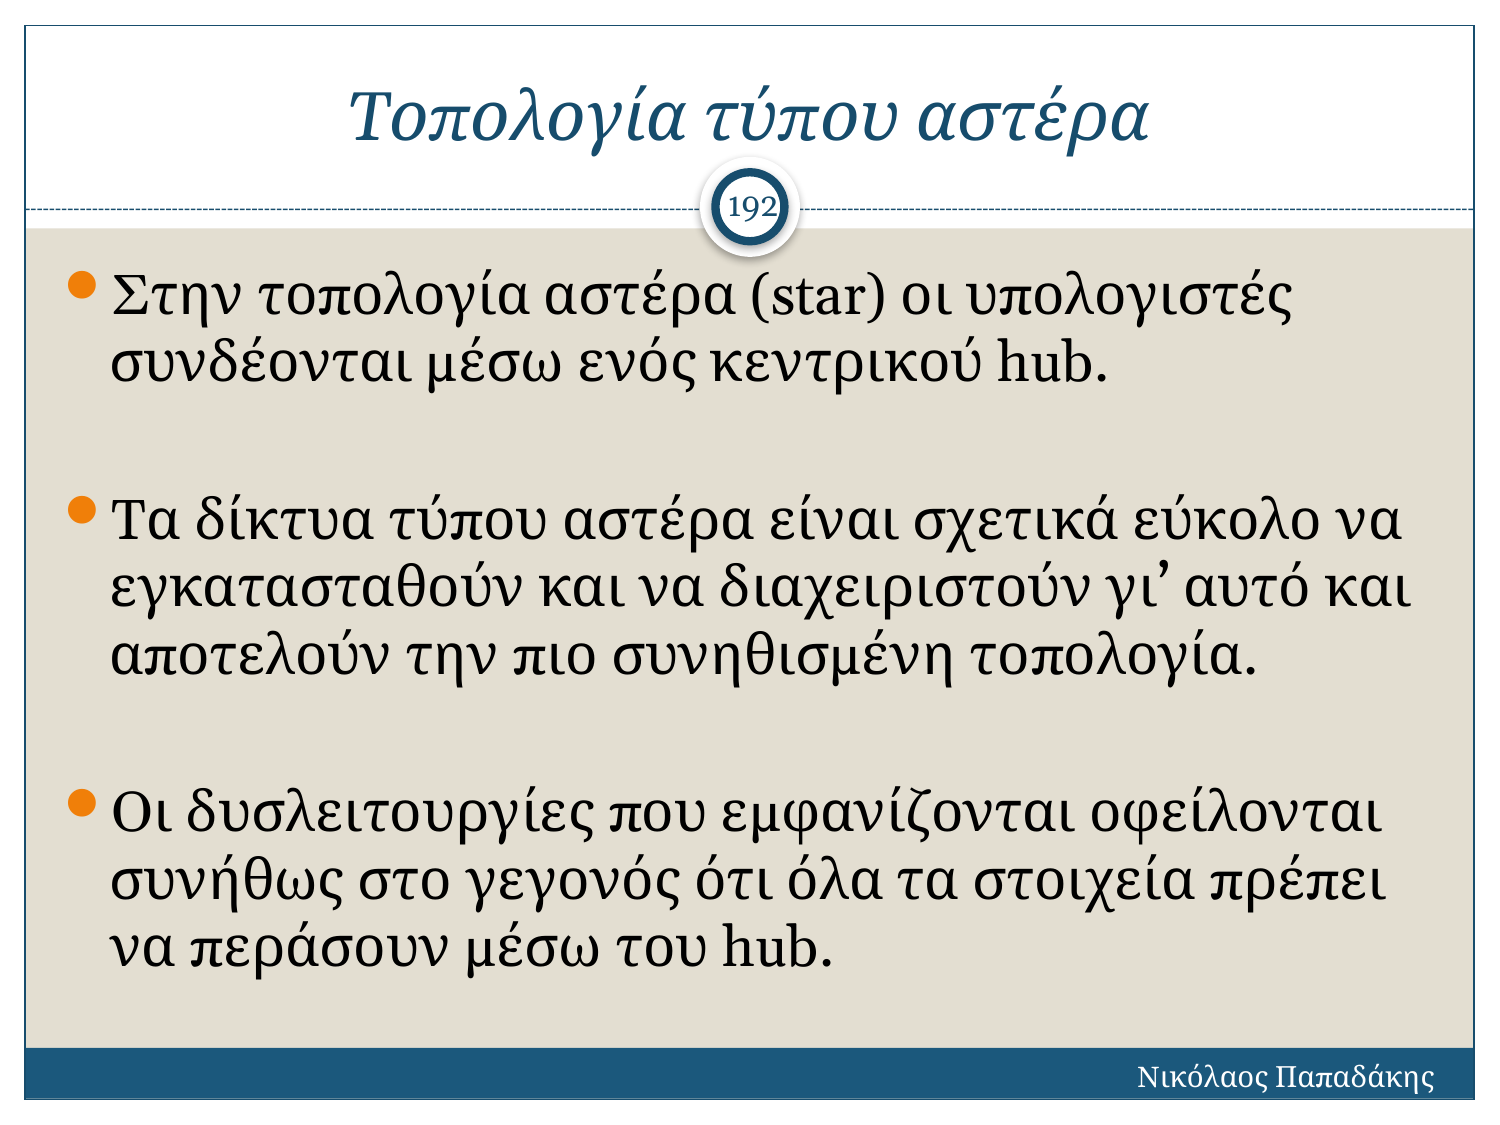

# Τοπολογία τύπου αστέρα
192
Στην τοπολογία αστέρα (star) οι υπολογιστές συνδέονται μέσω ενός κεντρικού hub.

Τα δίκτυα τύπου αστέρα είναι σχετικά εύκολο να εγκατασταθούν και να διαχειριστούν γι’ αυτό και αποτελούν την πιο συνηθισμένη τοπολογία.

Οι δυσλειτουργίες που εμφανίζονται οφείλονται συνήθως στο γεγονός ότι όλα τα στοιχεία πρέπει να περάσουν μέσω του hub.

Νικόλαος Παπαδάκης